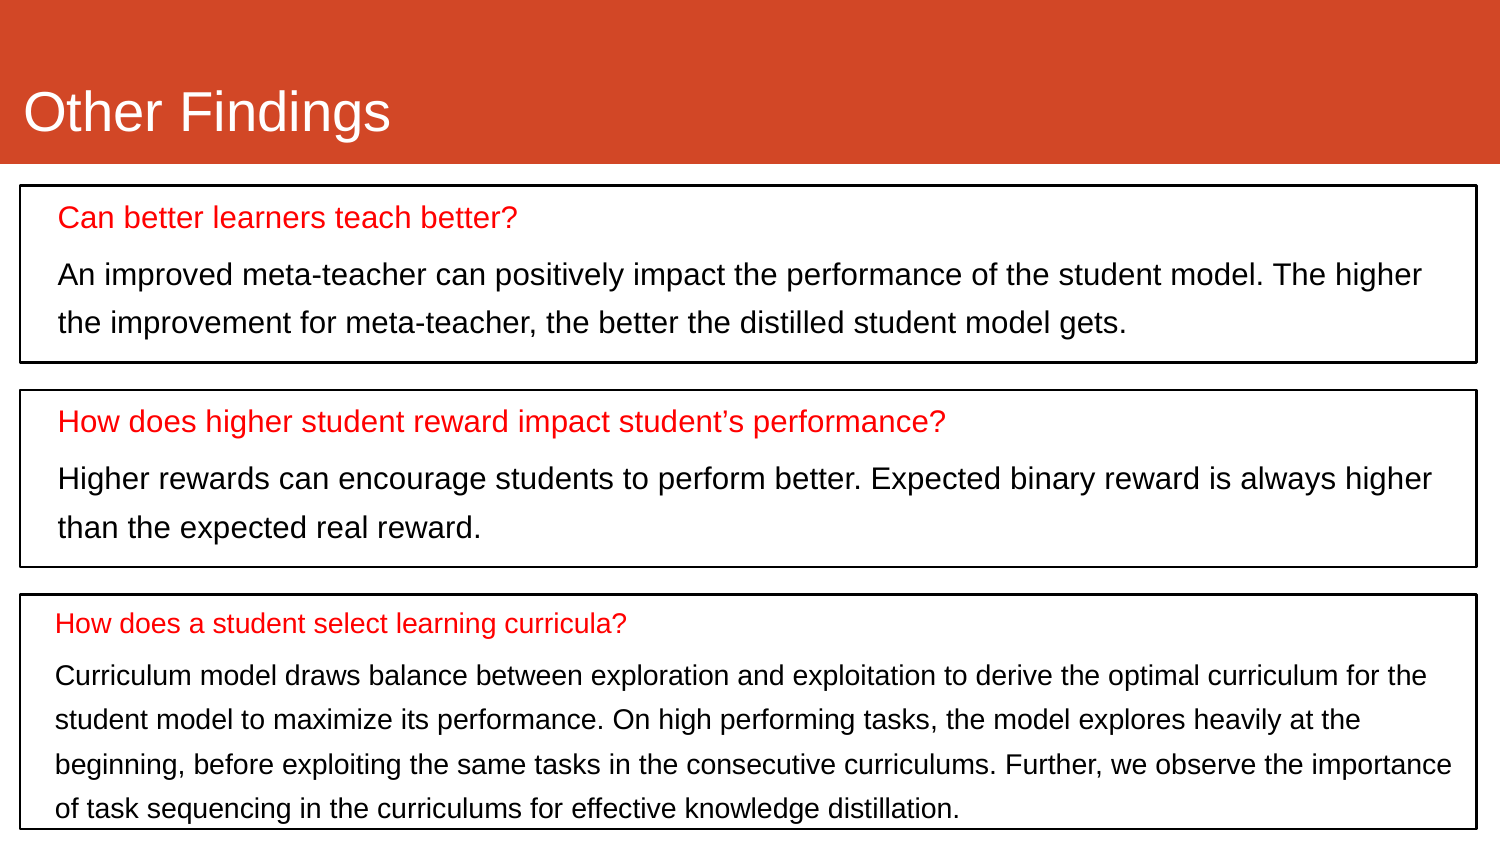

# Other Findings
Can better learners teach better?
An improved meta-teacher can positively impact the performance of the student model. The higher the improvement for meta-teacher, the better the distilled student model gets.
How does higher student reward impact student’s performance?
Higher rewards can encourage students to perform better. Expected binary reward is always higher than the expected real reward.
How does a student select learning curricula?
Curriculum model draws balance between exploration and exploitation to derive the optimal curriculum for the student model to maximize its performance. On high performing tasks, the model explores heavily at the beginning, before exploiting the same tasks in the consecutive curriculums. Further, we observe the importance of task sequencing in the curriculums for effective knowledge distillation.